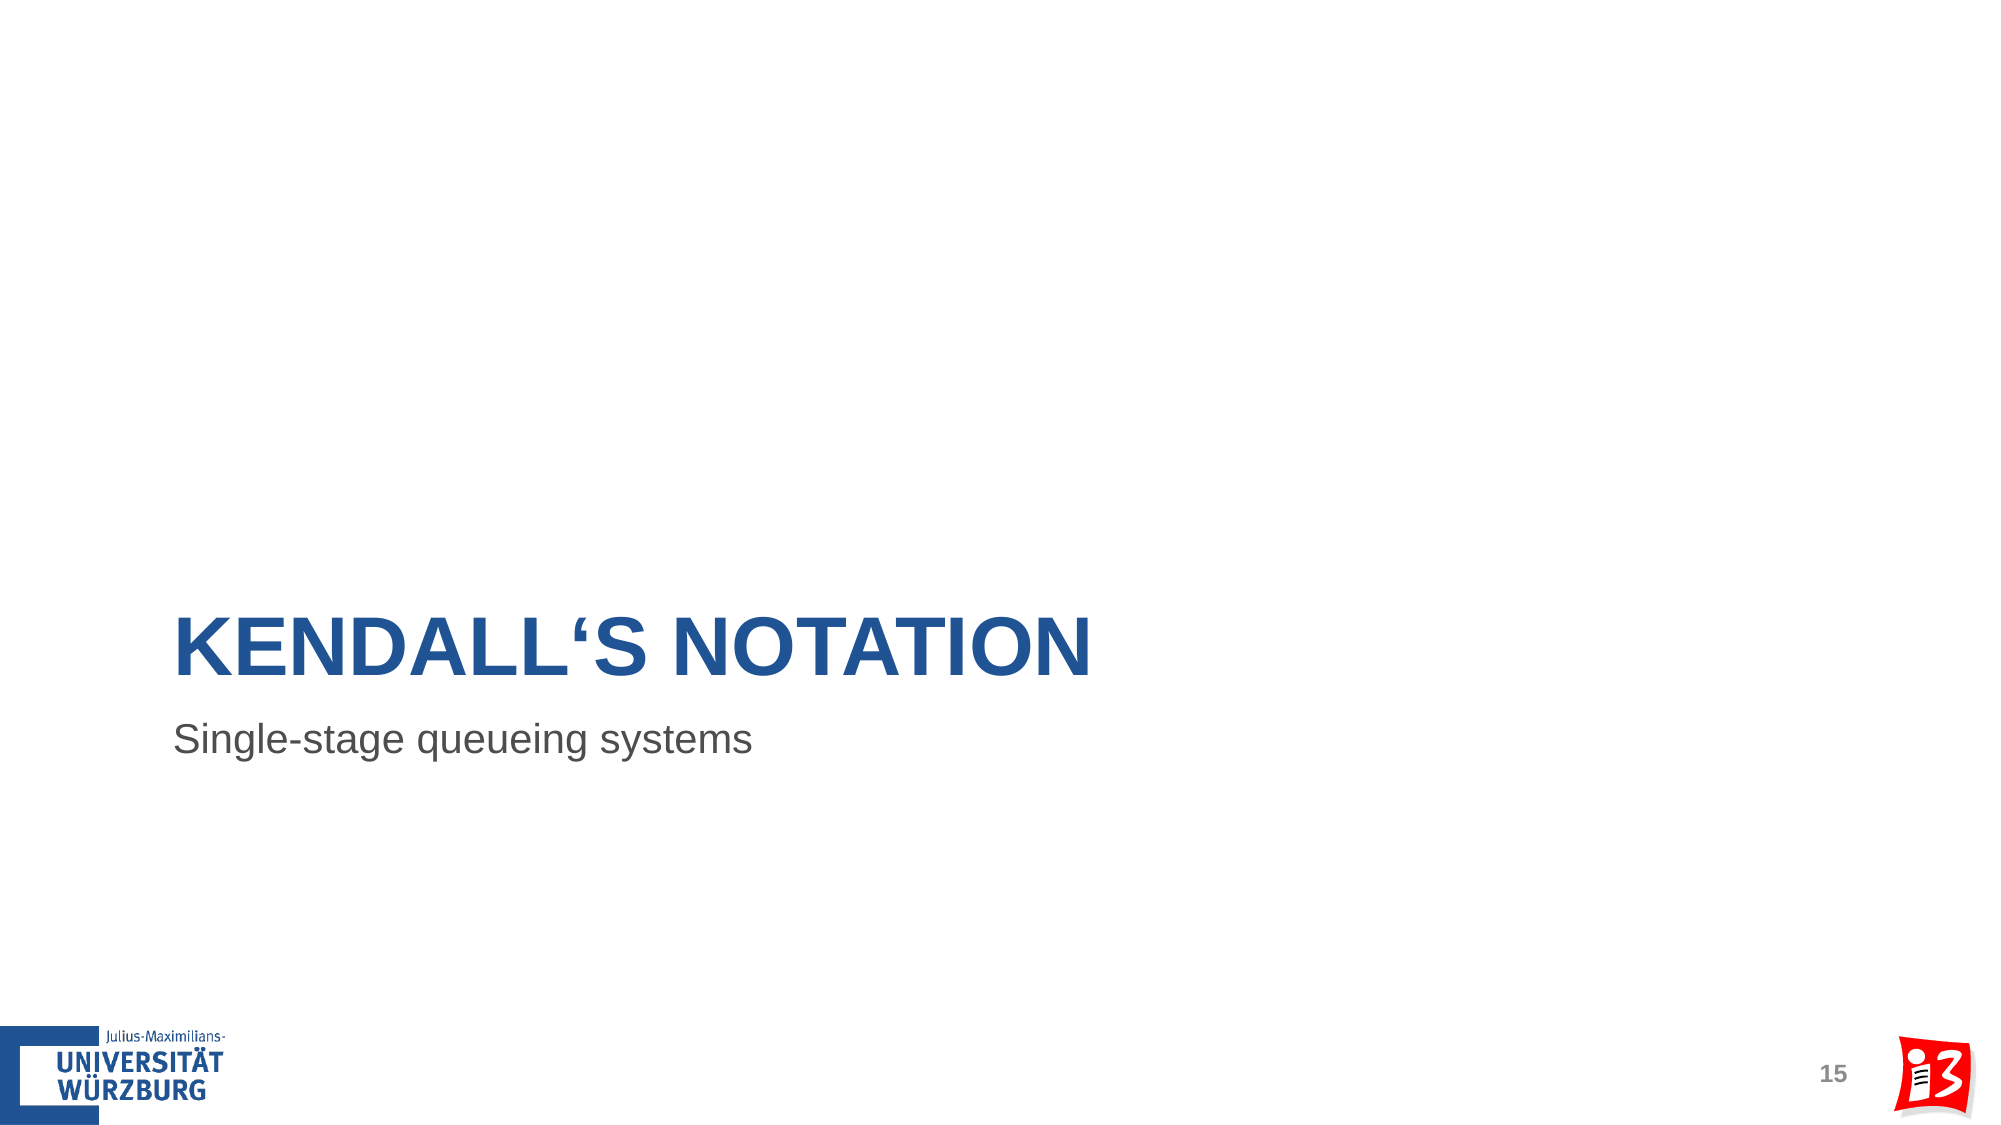

# Kendall‘s Notation
Single-stage queueing systems
15